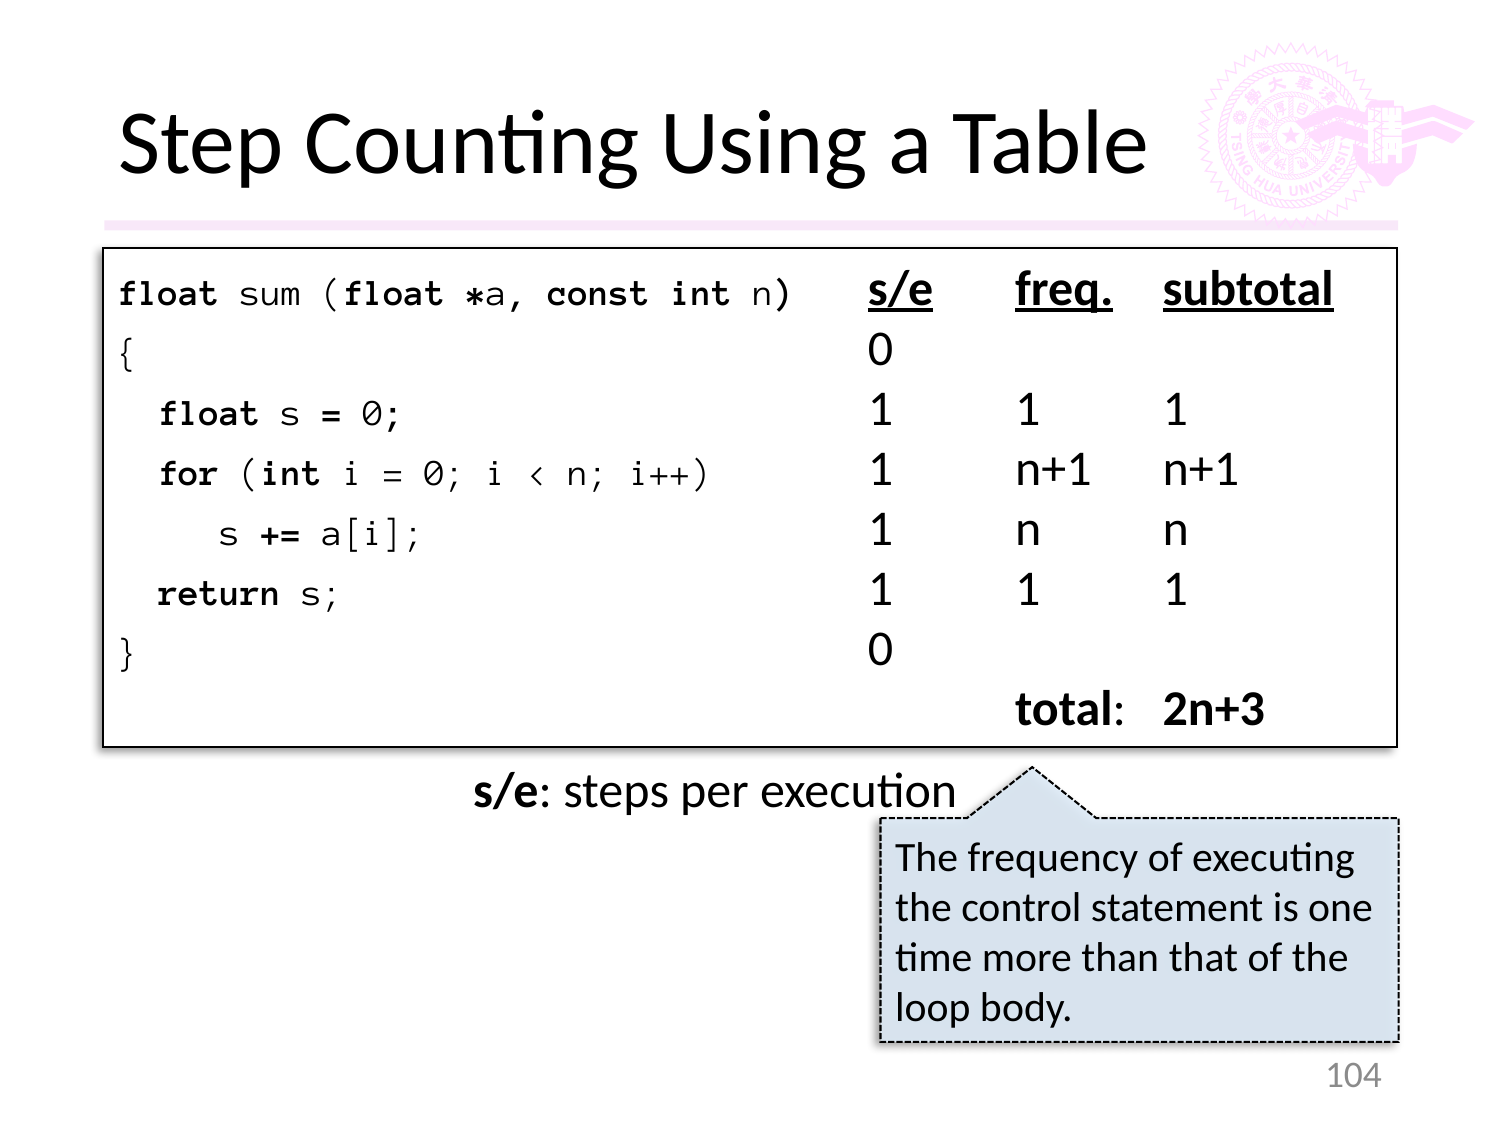

# Step Counting Using a Table
float sum (float *a, const int n)	s/e	freq.	subtotal
{	0
  float s = 0;	1	1	1
  for (int i = 0; i < n; i++) 	1	n+1	n+1
     s += a[i];	1	n	n
  return s;	1	1	1
}	0
		total:	2n+3
s/e: steps per execution

The frequency of executing the control statement is one time more than that of the loop body.
104